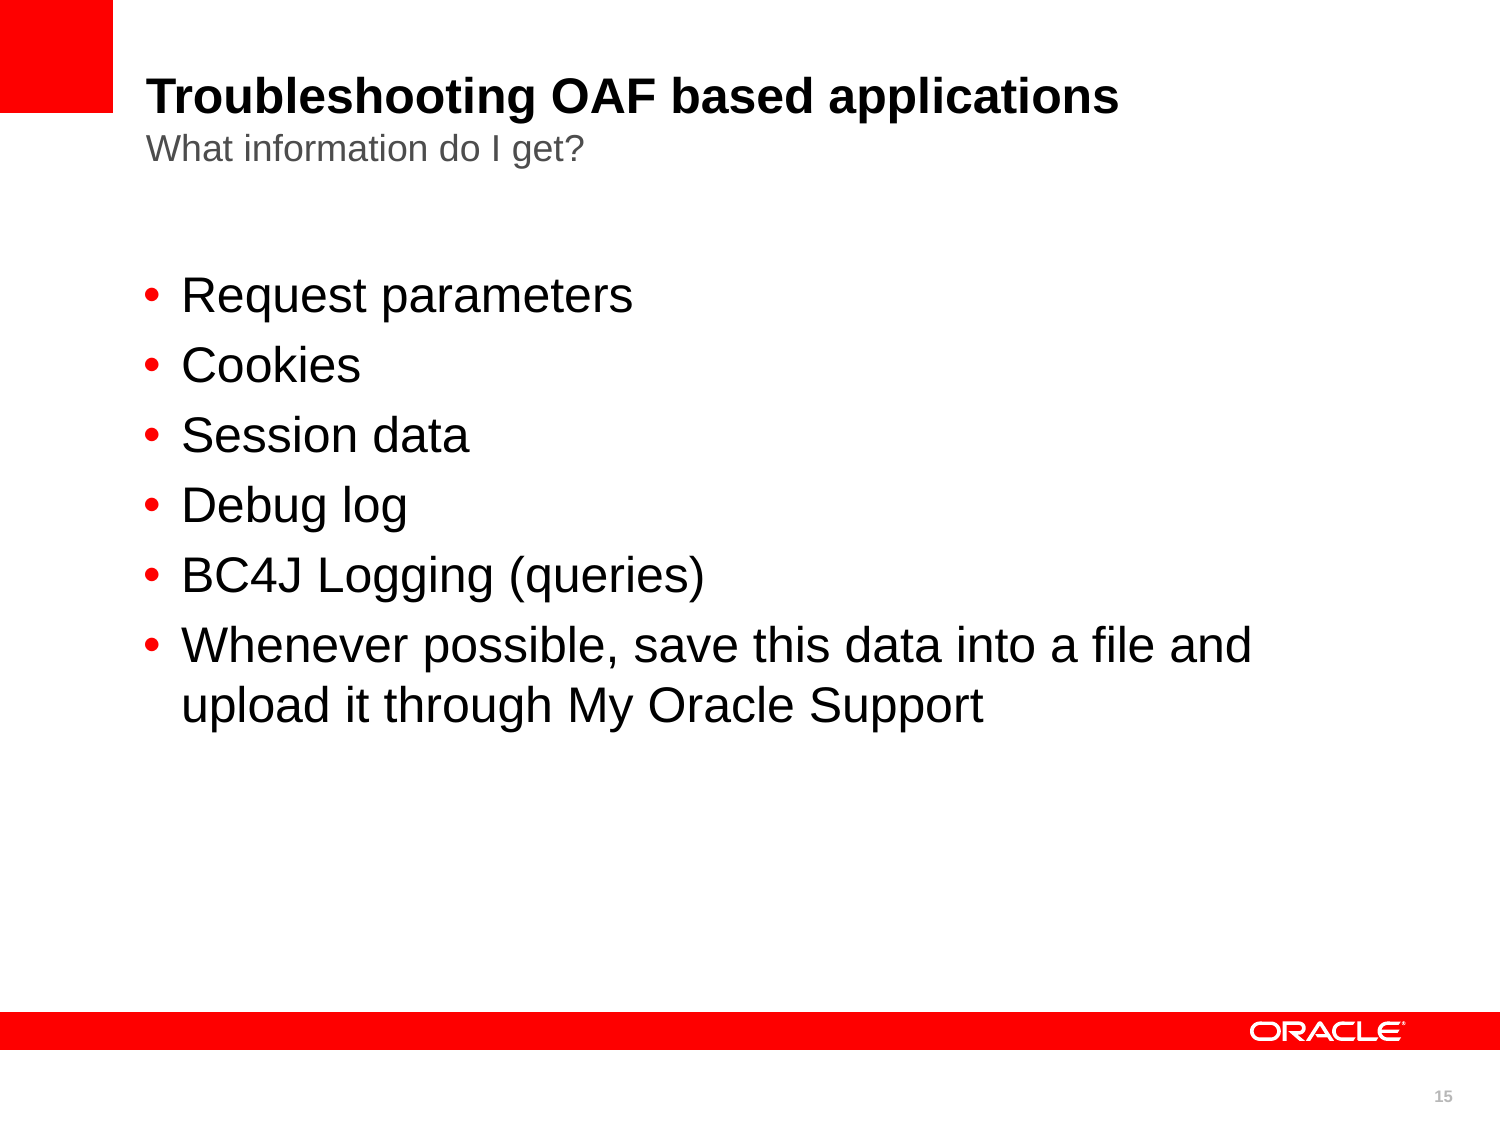

# Troubleshooting OAF based applications What information do I get?
Request parameters
Cookies
Session data
Debug log
BC4J Logging (queries)
Whenever possible, save this data into a file and upload it through My Oracle Support